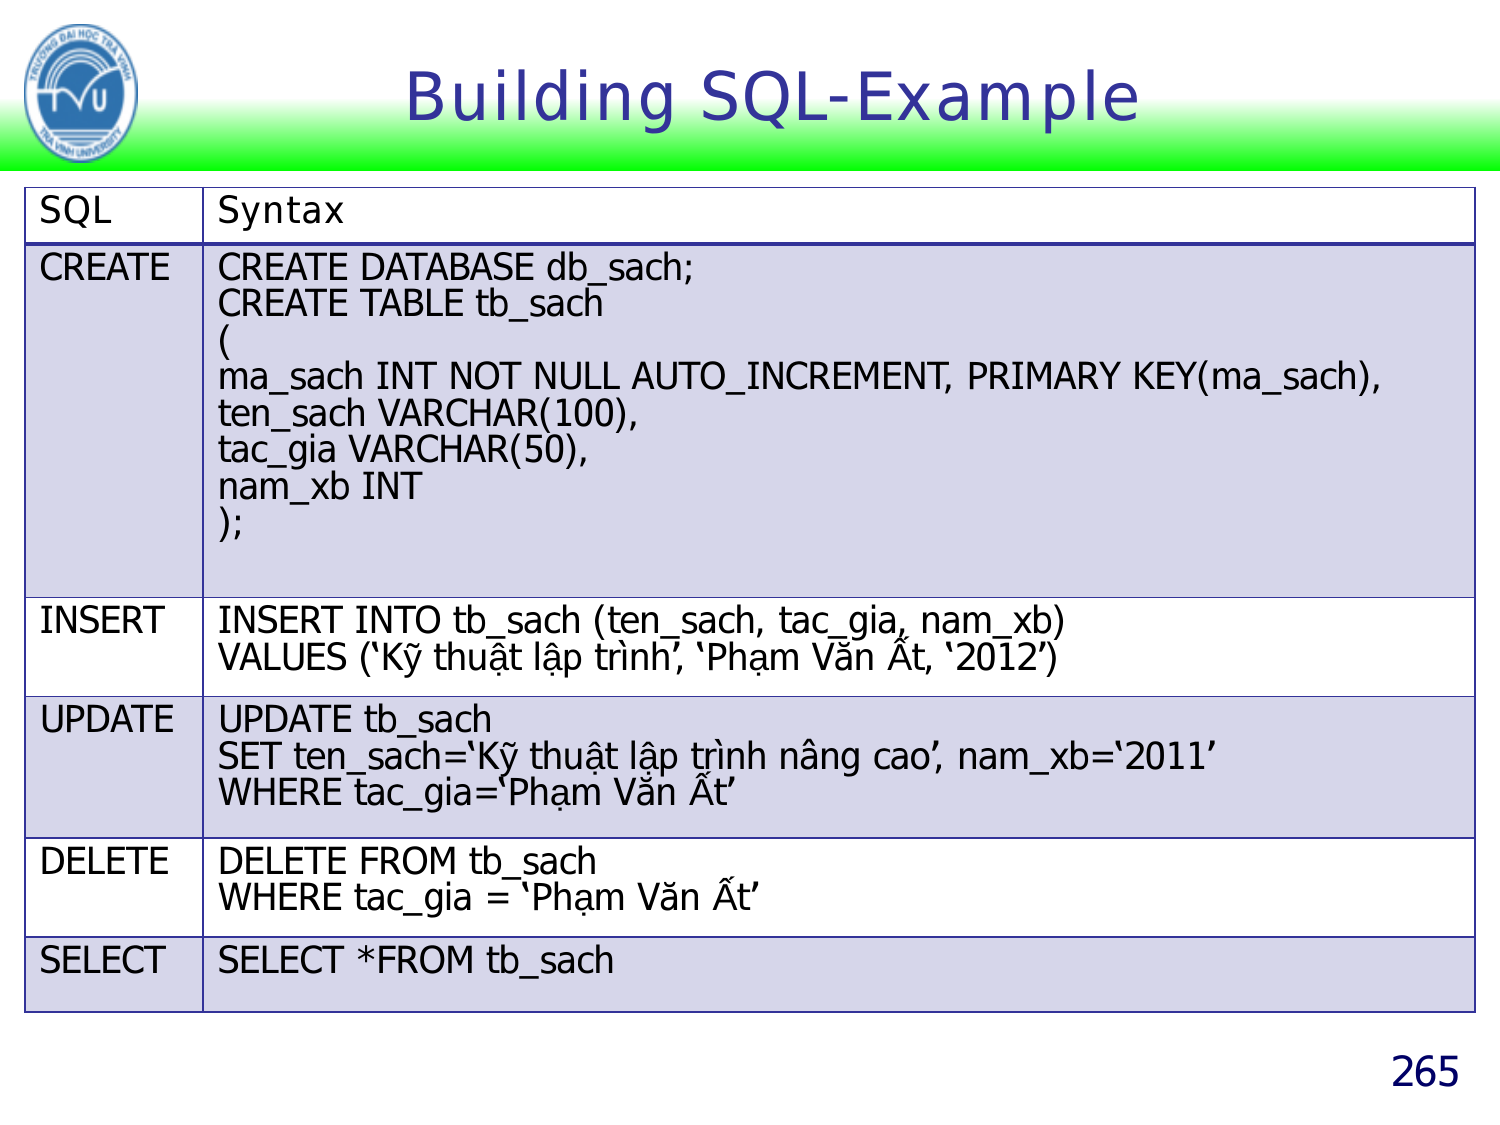

# Building SQL-Example
| SQL | Syntax |
| --- | --- |
| CREATE | CREATE DATABASE db\_sach; CREATE TABLE tb\_sach ( ma\_sach INT NOT NULL AUTO\_INCREMENT, PRIMARY KEY(ma\_sach), ten\_sach VARCHAR(100), tac\_gia VARCHAR(50), nam\_xb INT ); |
| INSERT | INSERT INTO tb\_sach (ten\_sach, tac\_gia, nam\_xb) VALUES (‘Kỹ thuật lập trình’, ‘Phạm Văn Ất, ‘2012’) |
| UPDATE | UPDATE tb\_sach SET ten\_sach=‘Kỹ thuật lập trình nâng cao’, nam\_xb=‘2011’ WHERE tac\_gia=‘Phạm Văn Ất’ |
| DELETE | DELETE FROM tb\_sach WHERE tac\_gia = ‘Phạm Văn Ất’ |
| SELECT | SELECT \*FROM tb\_sach |
265